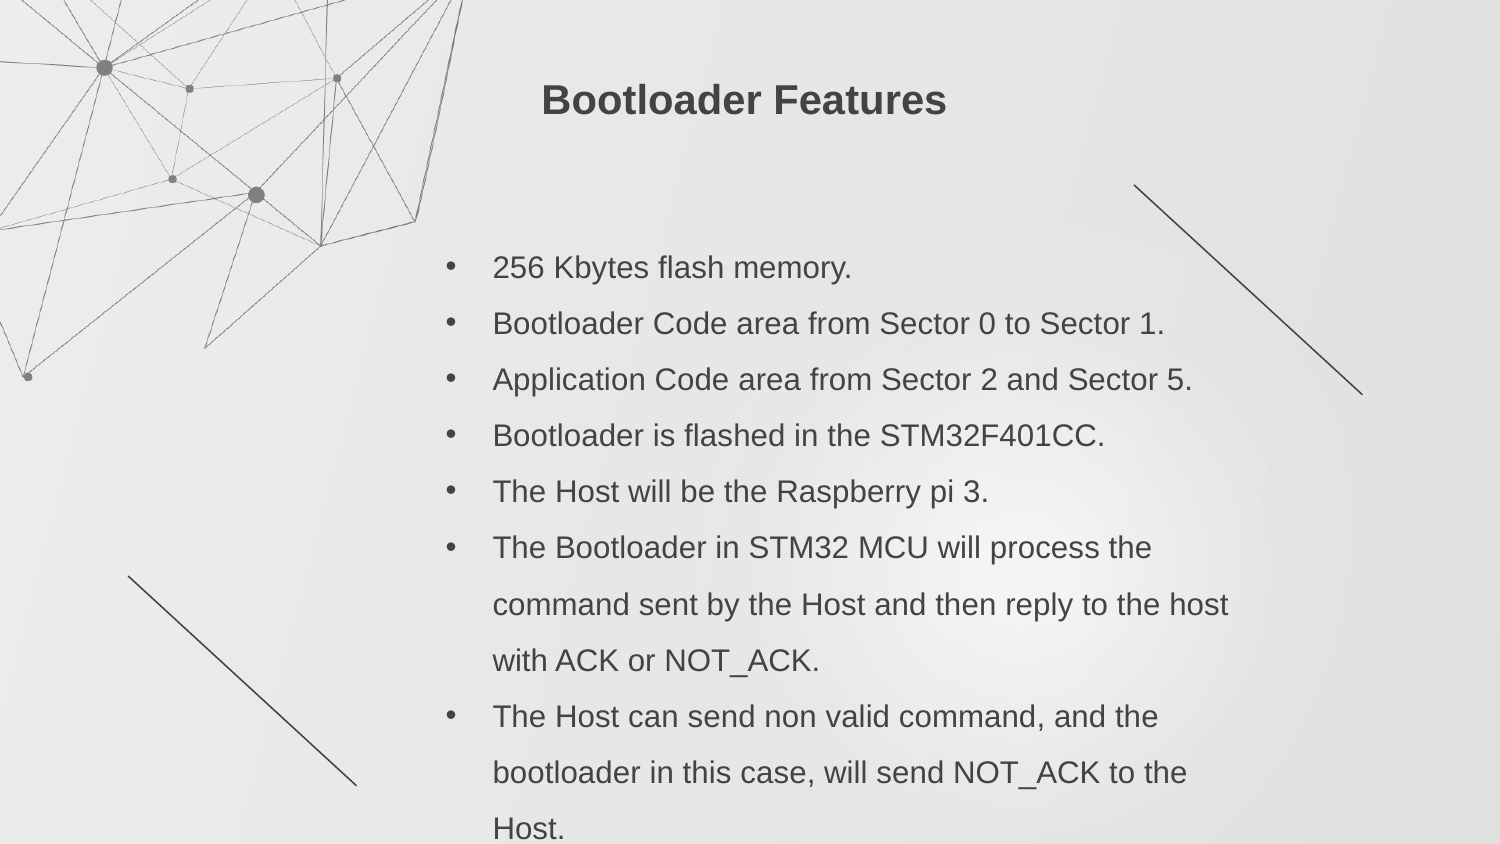

Bootloader Features
256 Kbytes flash memory.
Bootloader Code area from Sector 0 to Sector 1.
Application Code area from Sector 2 and Sector 5.
Bootloader is flashed in the STM32F401CC.
The Host will be the Raspberry pi 3.
The Bootloader in STM32 MCU will process the command sent by the Host and then reply to the host with ACK or NOT_ACK.
The Host can send non valid command, and the bootloader in this case, will send NOT_ACK to the Host.